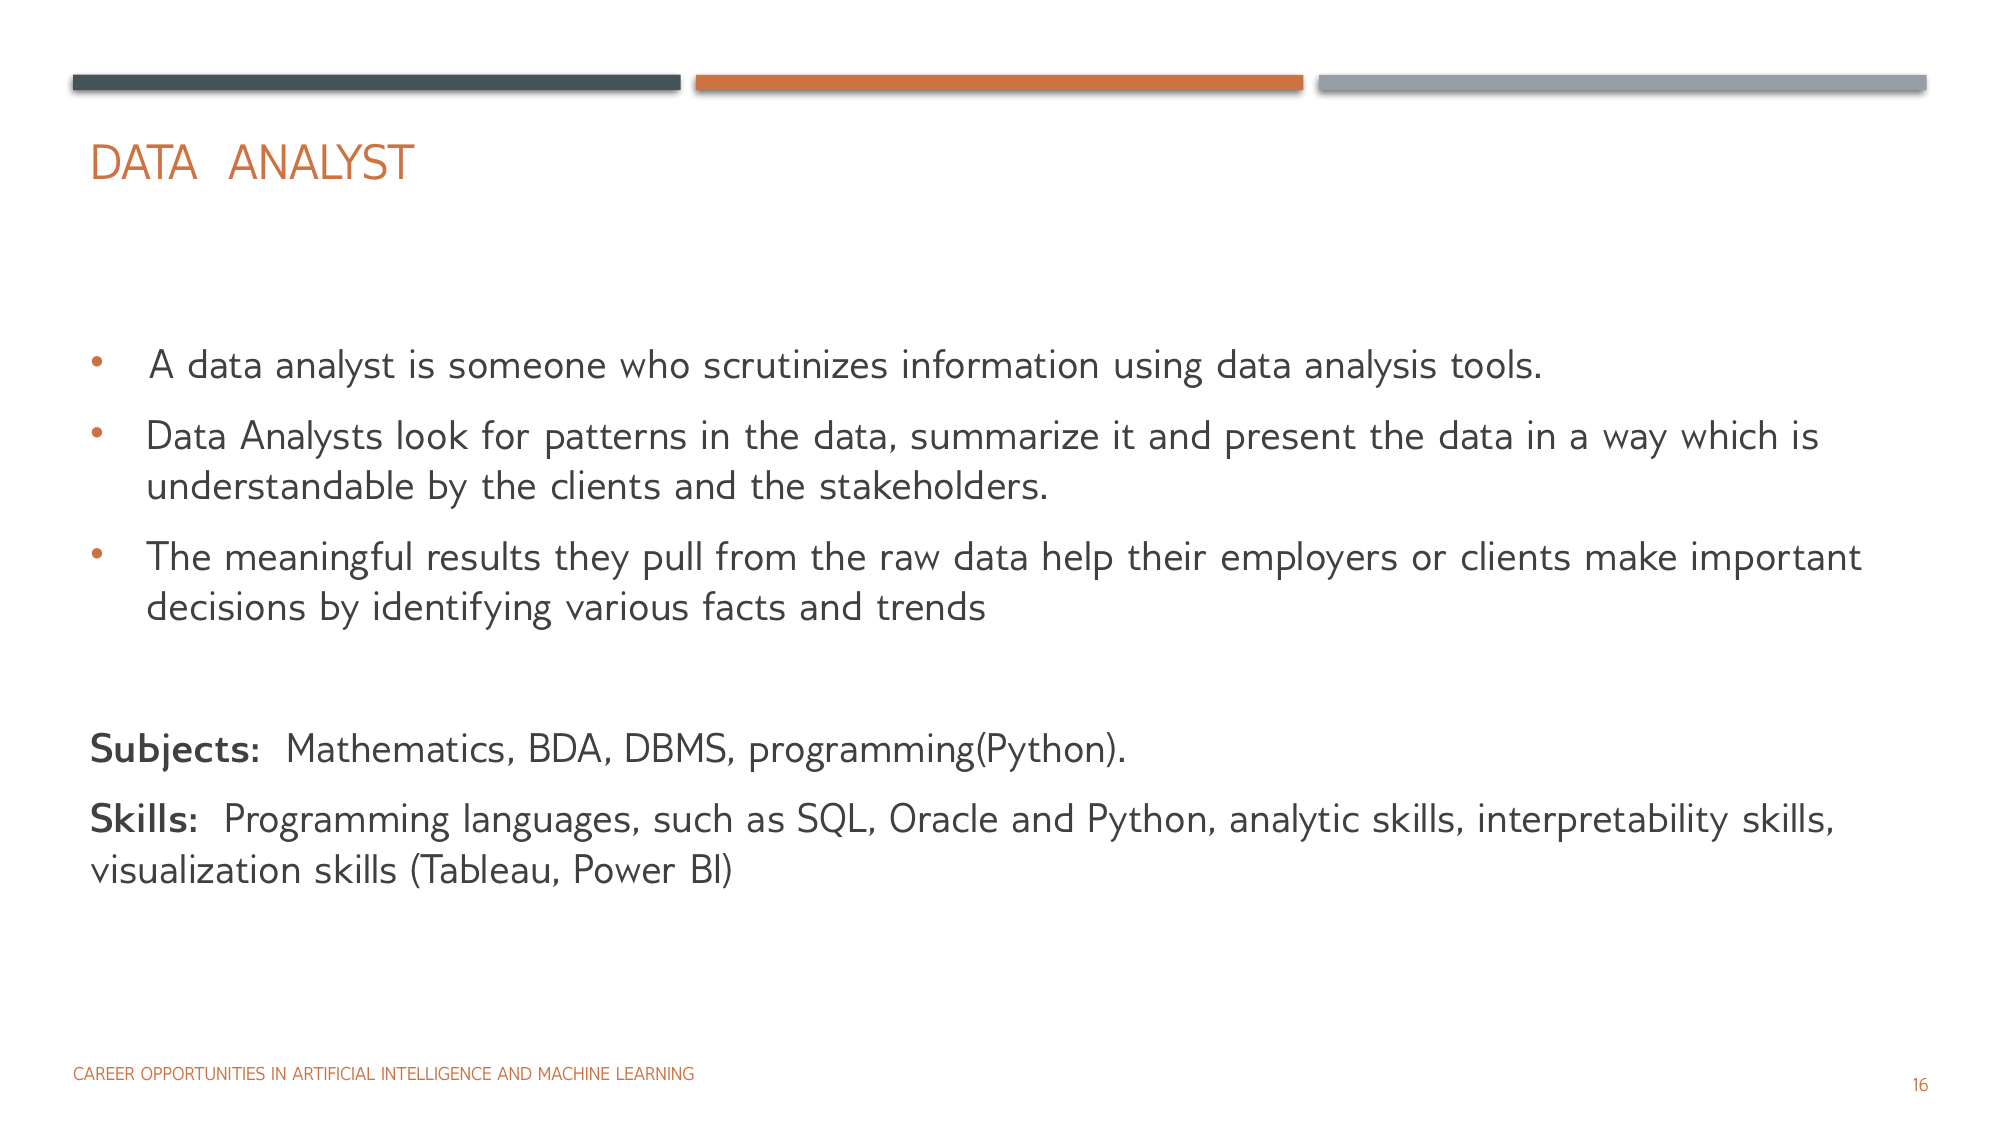

# Data  Analyst
 A data analyst is someone who scrutinizes information using data analysis tools.
Data Analysts look for patterns in the data, summarize it and present the data in a way which is understandable by the clients and the stakeholders.
The meaningful results they pull from the raw data help their employers or clients make important decisions by identifying various facts and trends

Subjects:  Mathematics, BDA, DBMS, programming(Python).
Skills:  Programming languages, such as SQL, Oracle and Python, analytic skills, interpretability skills, visualization skills (Tableau, Power BI)
CAREER OPPORTUNITIES IN ARTIFICIAL INTELLIGENCE AND MACHINE LEARNING

16